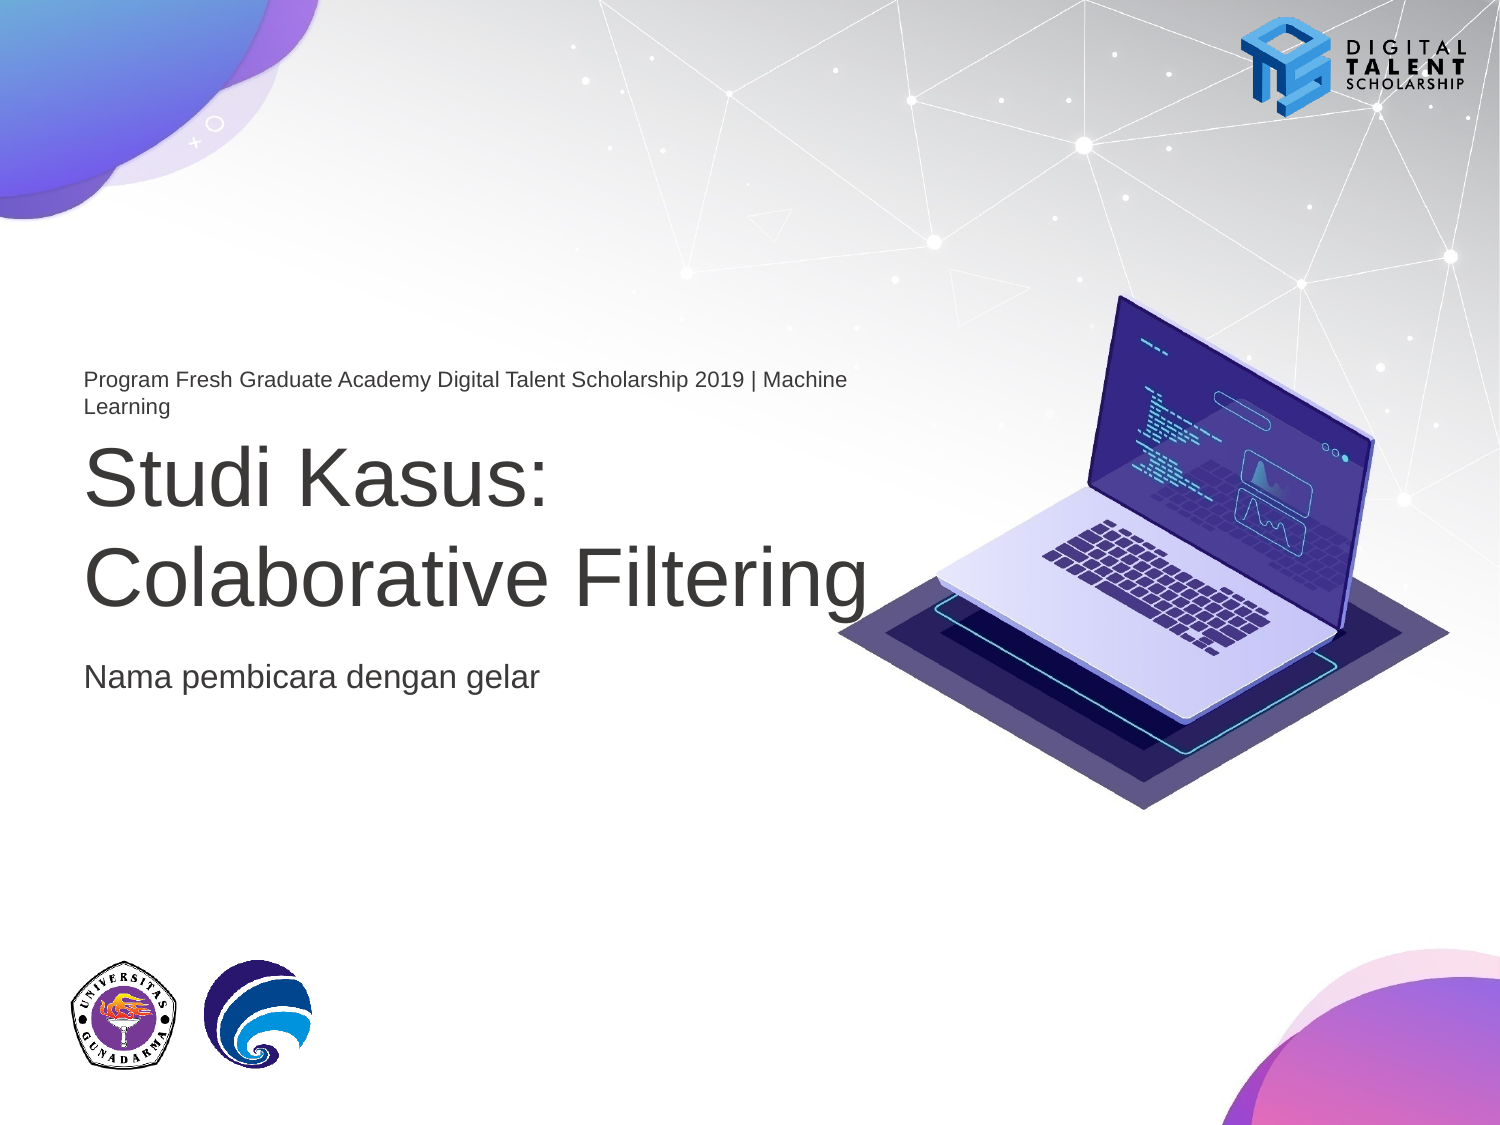

# Studi Kasus: Colaborative Filtering
Nama pembicara dengan gelar